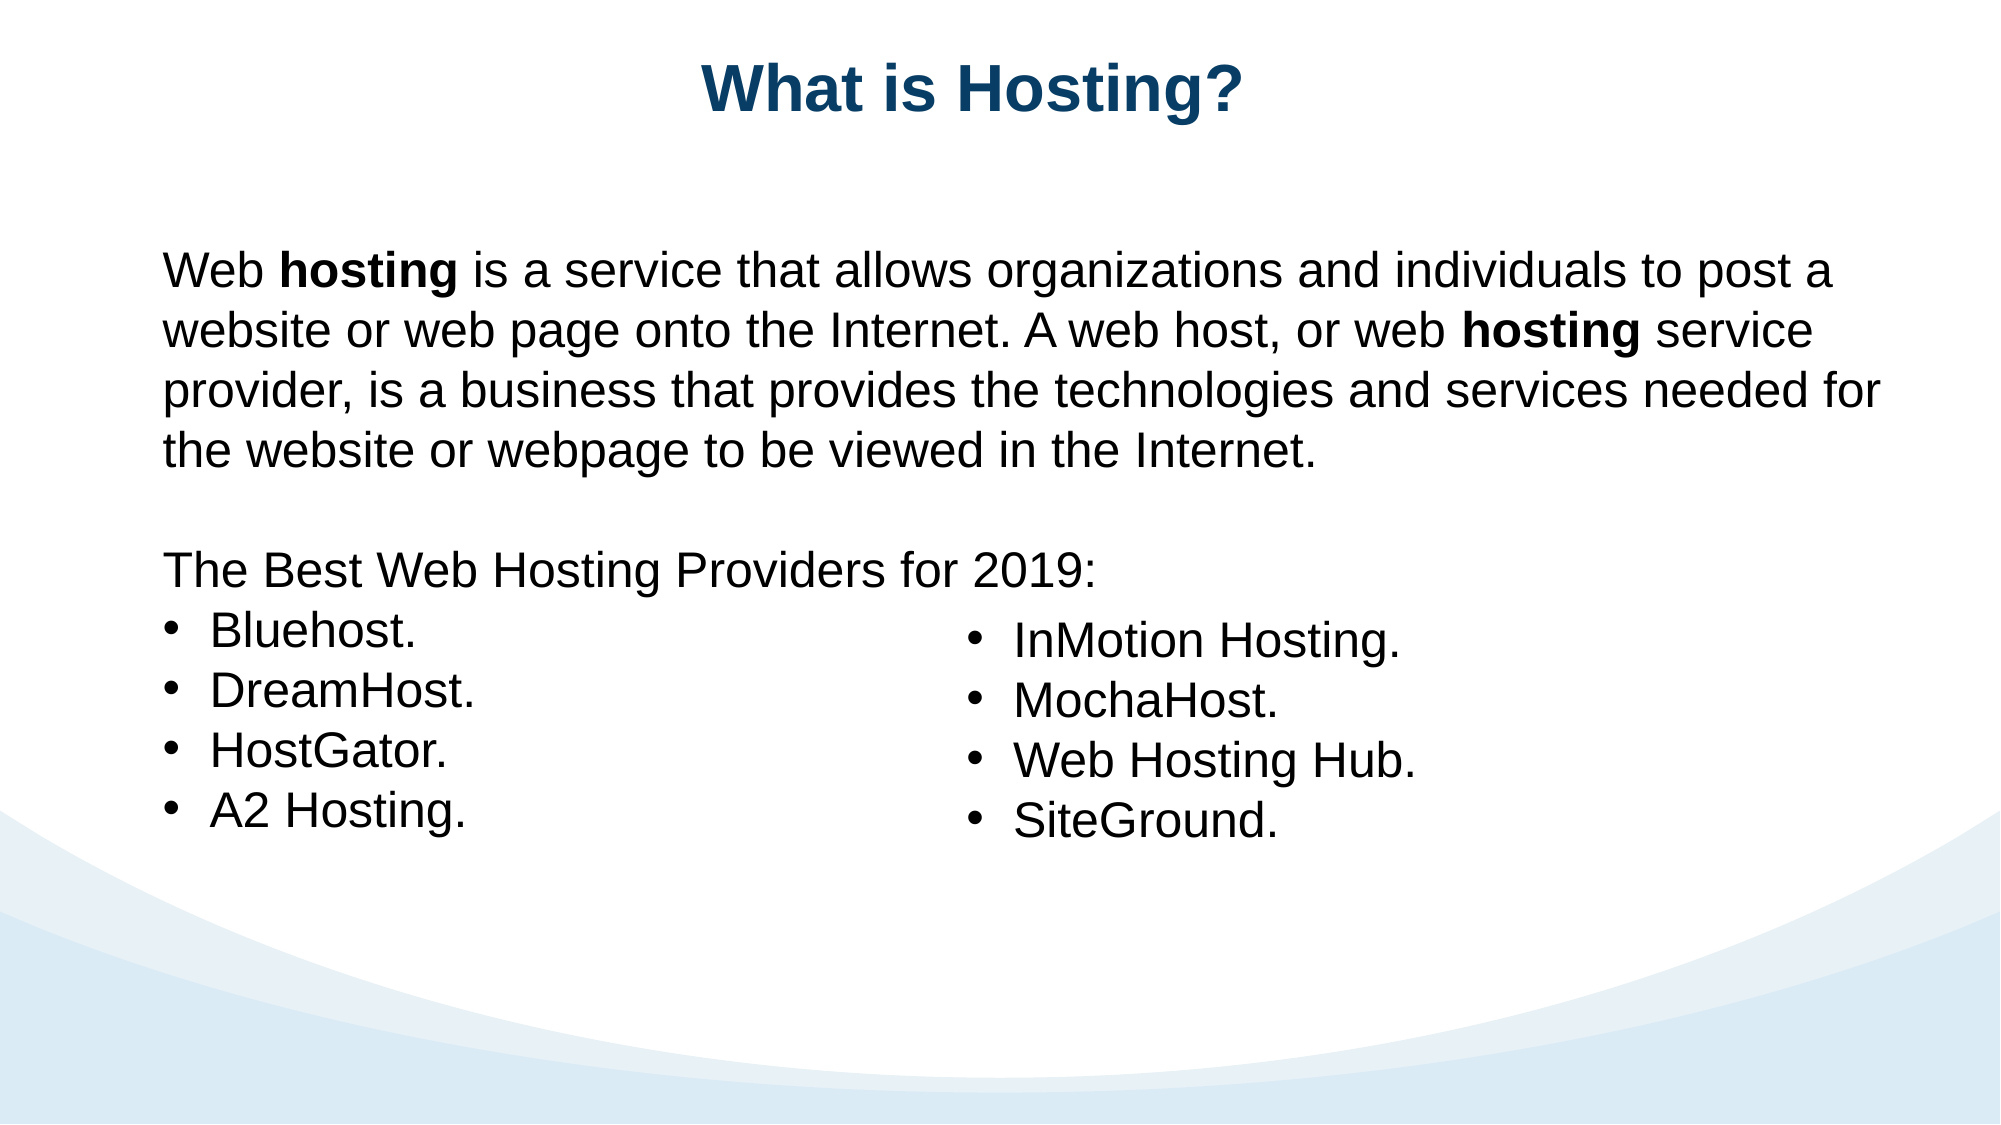

What is Hosting?
Web hosting is a service that allows organizations and individuals to post a website or web page onto the Internet. A web host, or web hosting service provider, is a business that provides the technologies and services needed for the website or webpage to be viewed in the Internet.

The Best Web Hosting Providers for 2019:
Bluehost.
DreamHost.
HostGator.
A2 Hosting.
InMotion Hosting.
MochaHost.
Web Hosting Hub.
SiteGround.